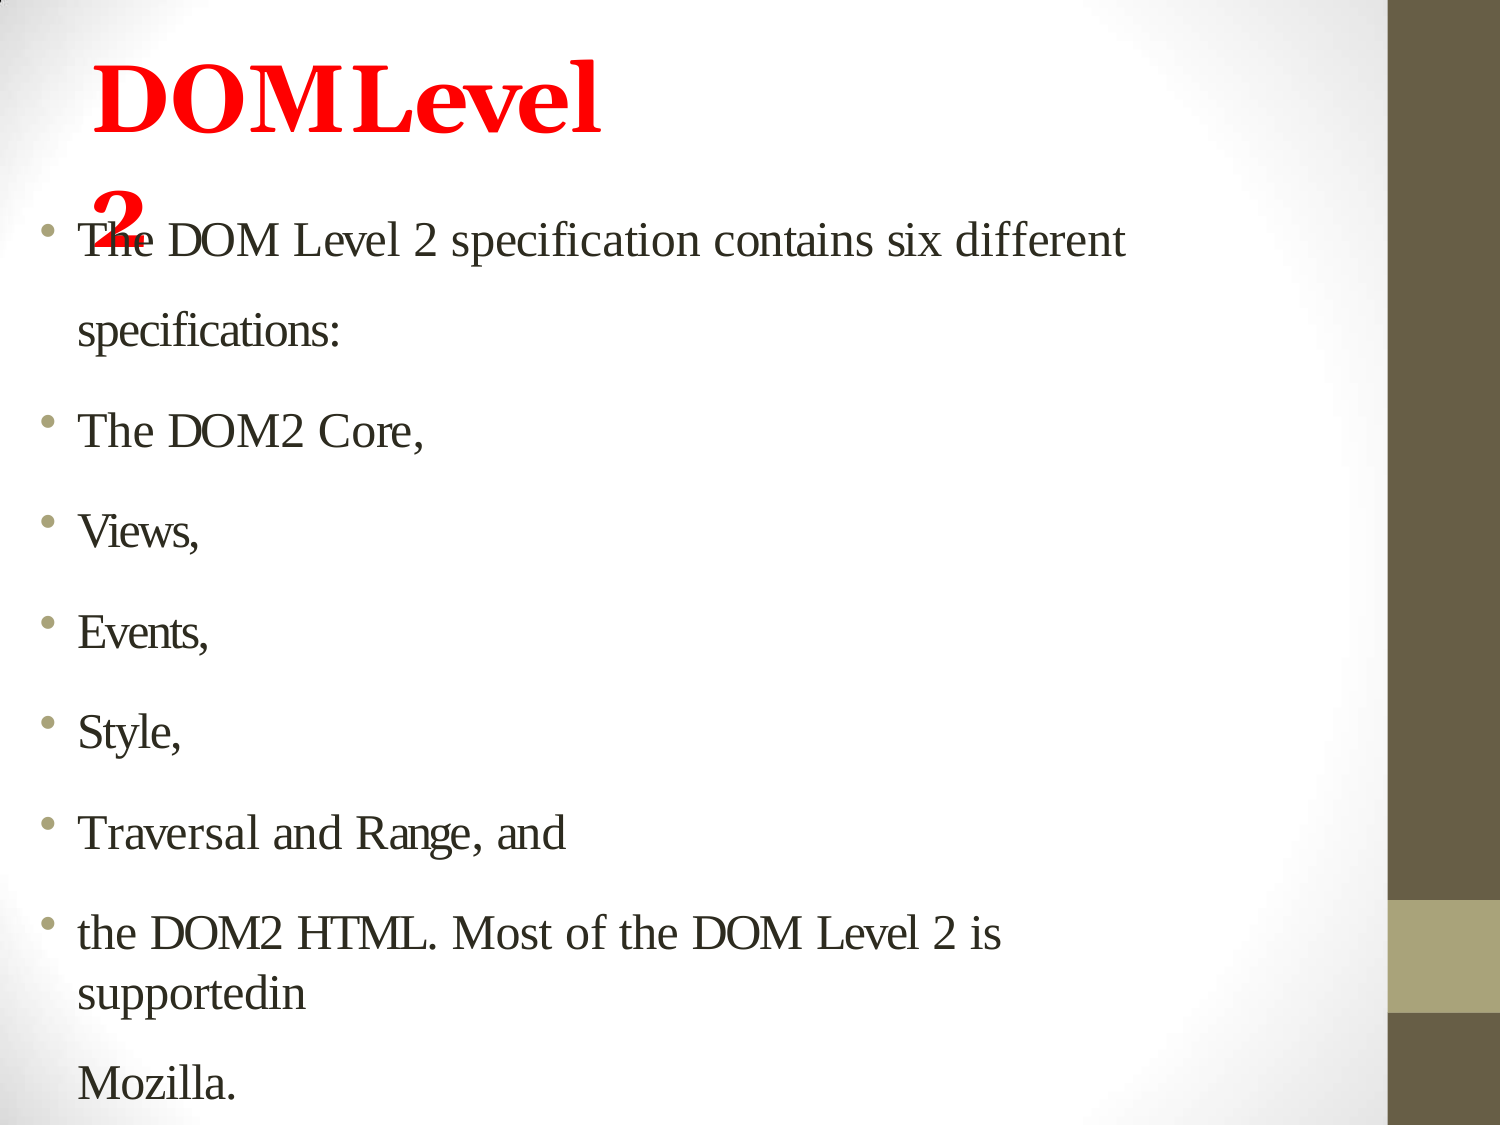

# DOMLevel 2
The DOM Level 2 specification contains six different
specifications:
The DOM2 Core,
Views,
Events,
Style,
Traversal and Range, and
the DOM2 HTML. Most of the DOM Level 2 is supportedin
Mozilla.